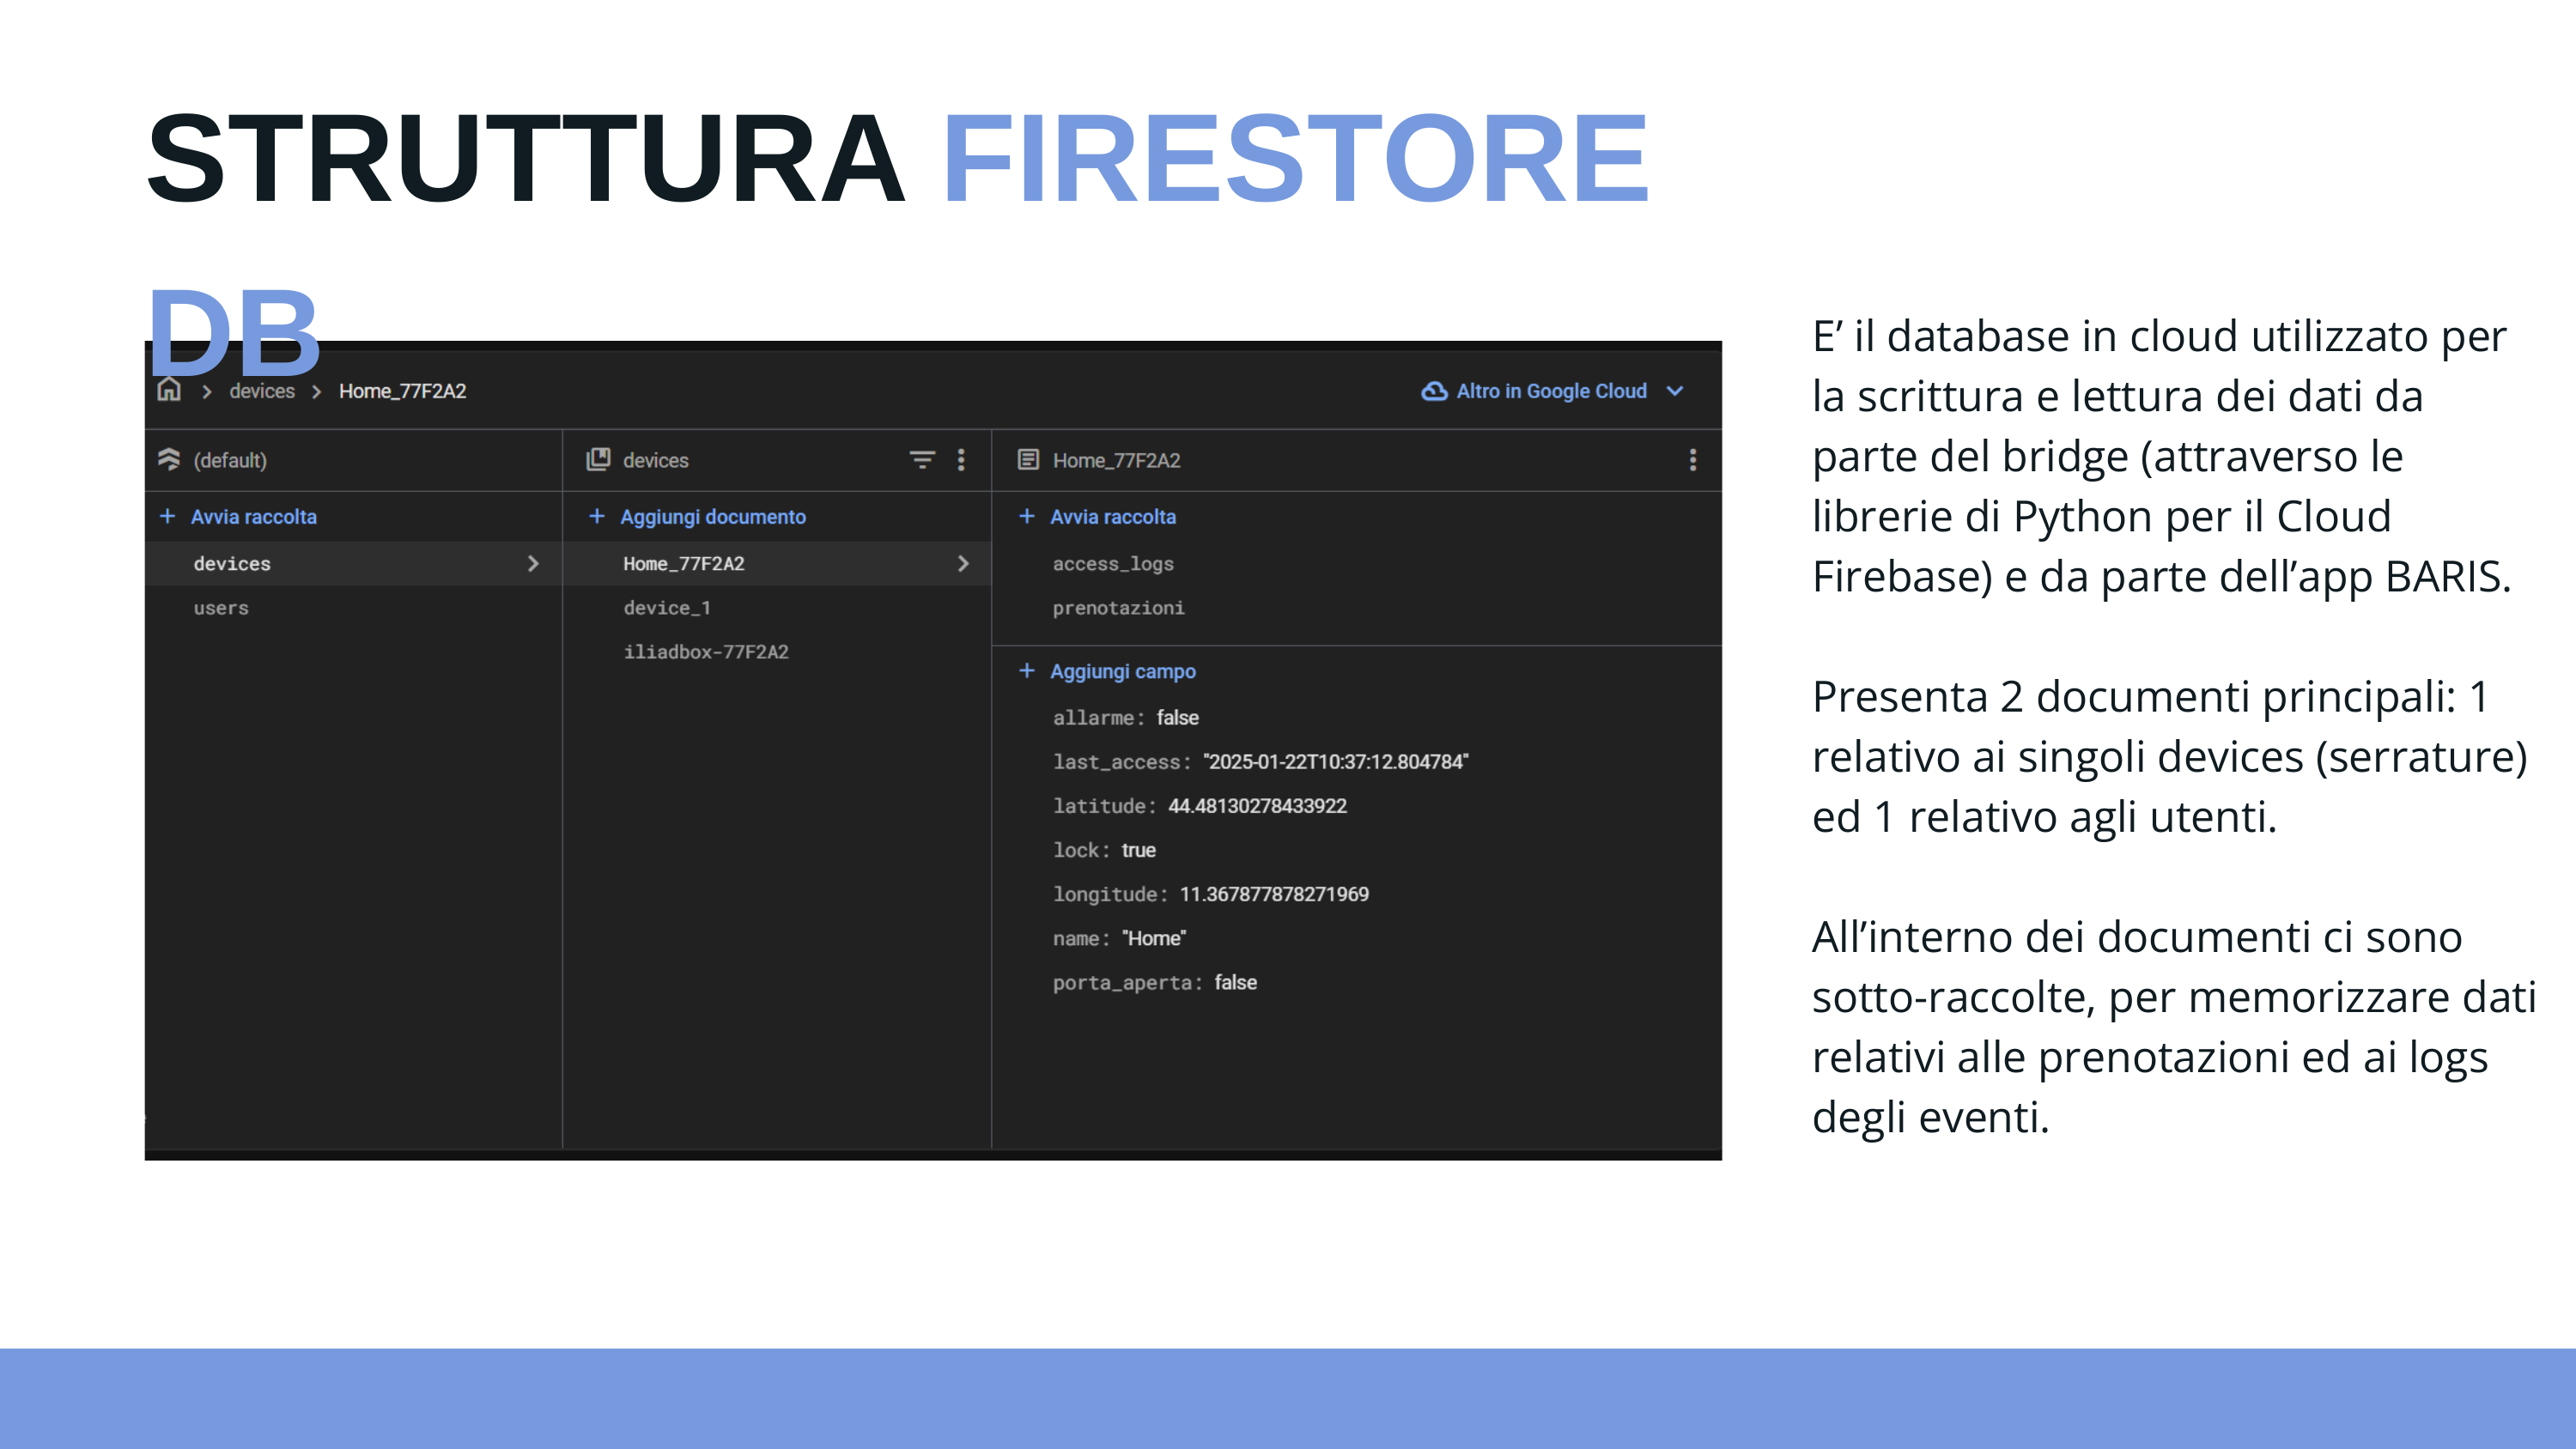

STRUTTURA FIRESTORE DB
Aggiungi corpo del testo
E’ il database in cloud utilizzato per la scrittura e lettura dei dati da parte del bridge (attraverso le librerie di Python per il Cloud Firebase) e da parte dell’app BARIS.

Presenta 2 documenti principali: 1 relativo ai singoli devices (serrature) ed 1 relativo agli utenti.

All’interno dei documenti ci sono sotto-raccolte, per memorizzare dati relativi alle prenotazioni ed ai logs degli eventi.